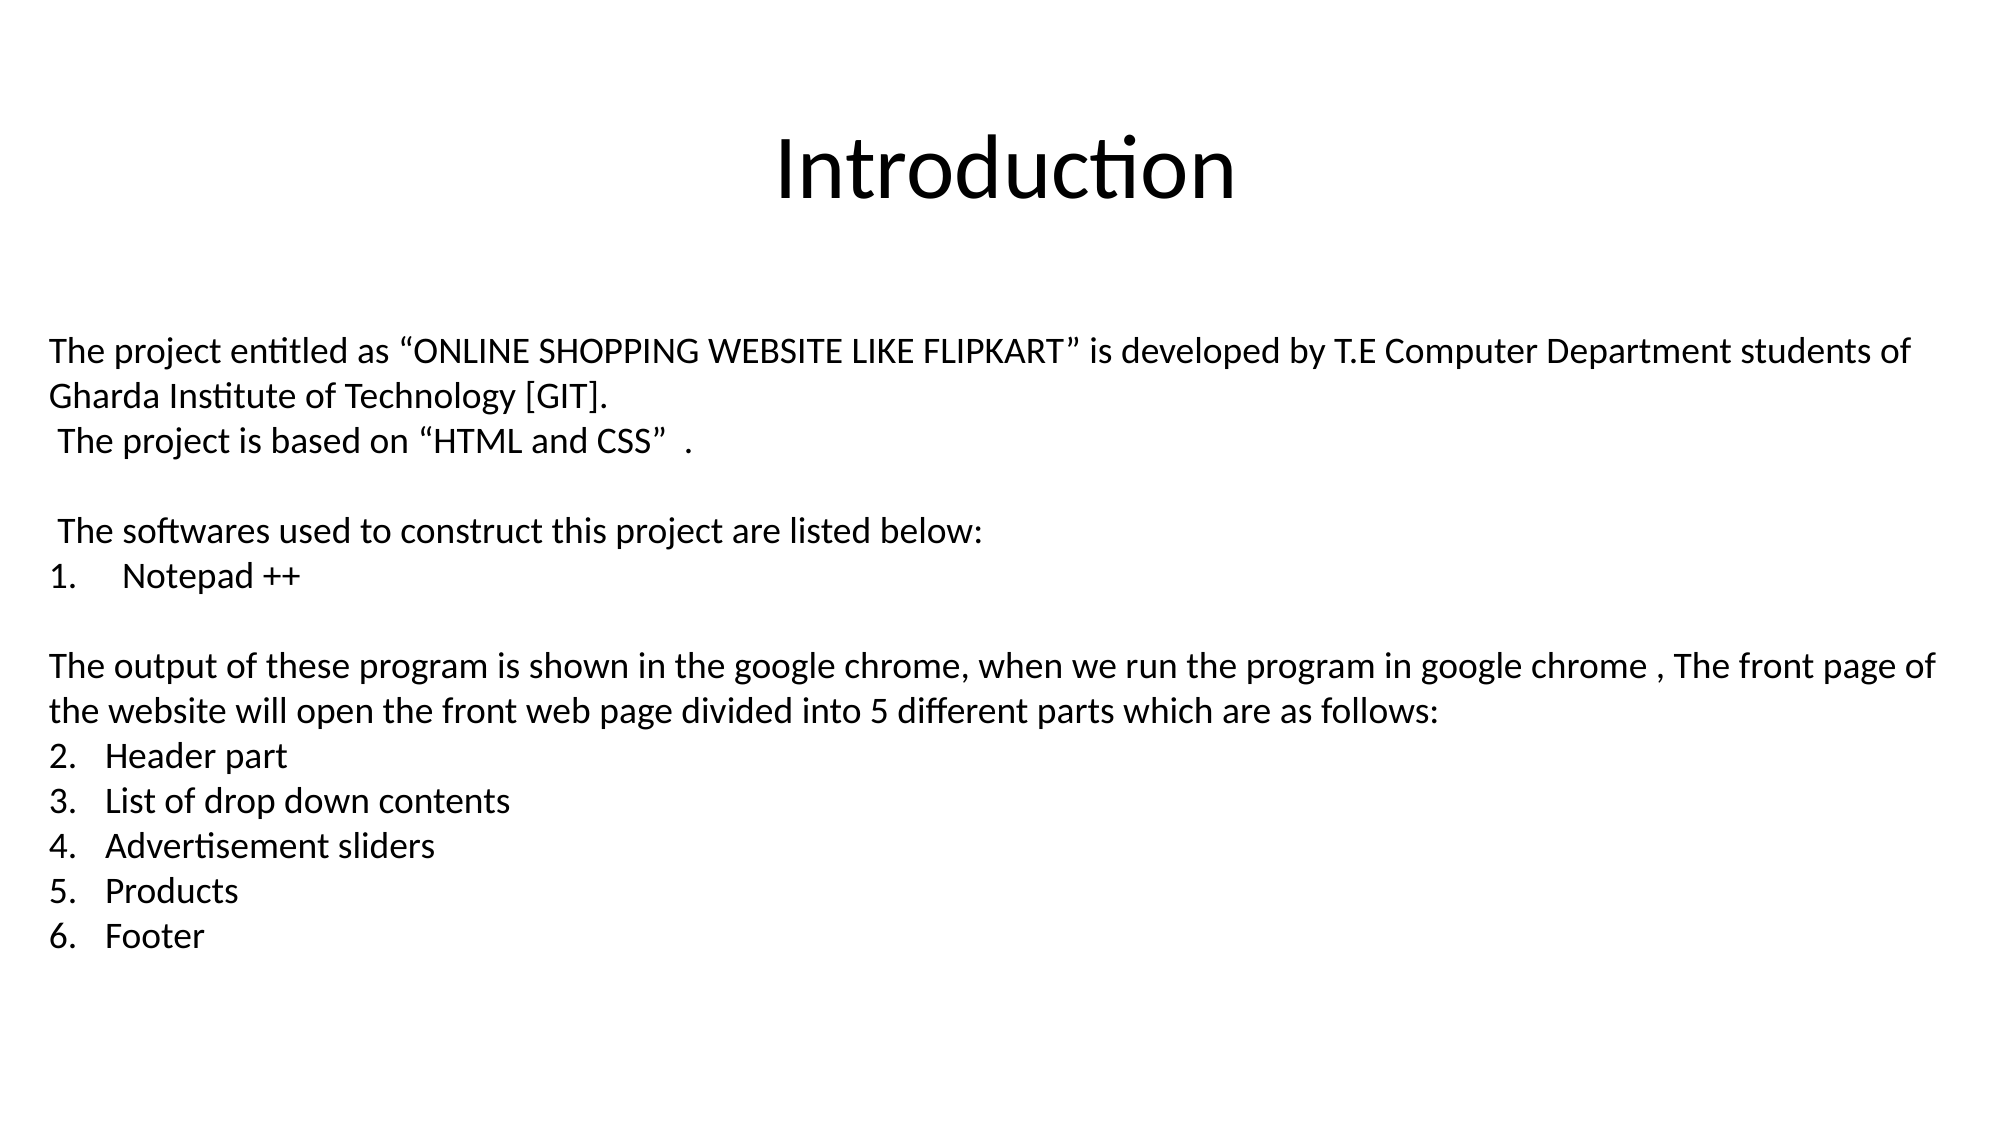

# Introduction
The project entitled as “ONLINE SHOPPING WEBSITE LIKE FLIPKART” is developed by T.E Computer Department students of
Gharda Institute of Technology [GIT].
 The project is based on “HTML and CSS”  .

 The softwares used to construct this project are listed below:
  Notepad ++

The output of these program is shown in the google chrome, when we run the program in google chrome , The front page of the website will open the front web page divided into 5 different parts which are as follows:
Header part
List of drop down contents
Advertisement sliders
Products
Footer